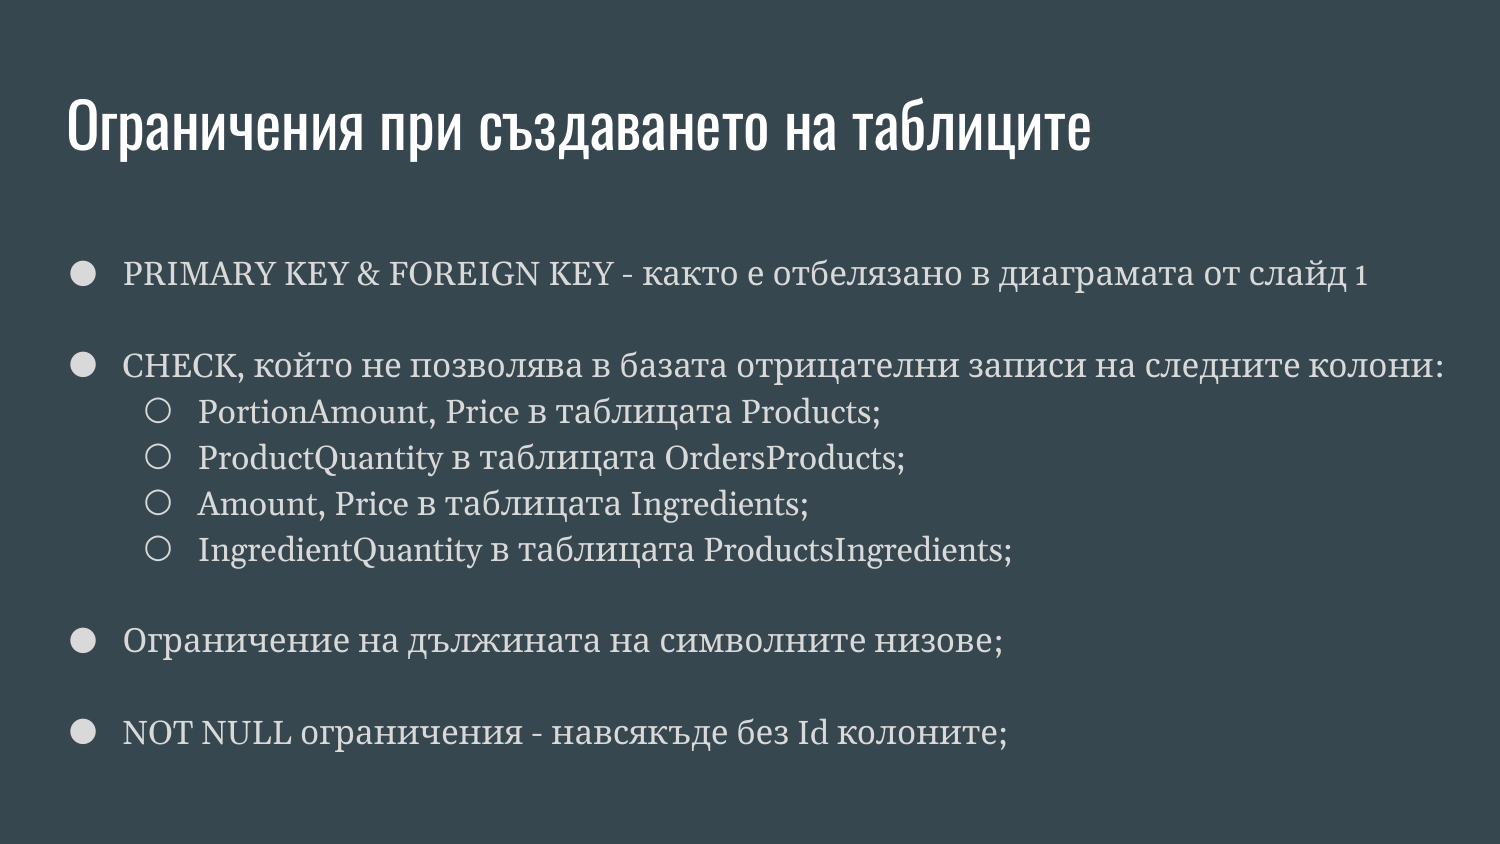

# Ограничения при създаването на таблиците
PRIMARY KEY & FOREIGN KEY - както е отбелязано в диаграмата от слайд 1

CHECK, който не позволява в базата отрицателни записи на следните колони:
PortionAmount, Price в таблицата Products;
ProductQuantity в таблицата OrdersProducts;
Amount, Price в таблицата Ingredients;
IngredientQuantity в таблицата ProductsIngredients;

Ограничение на дължината на символните низове;

NOT NULL ограничения - навсякъде без Id колоните;